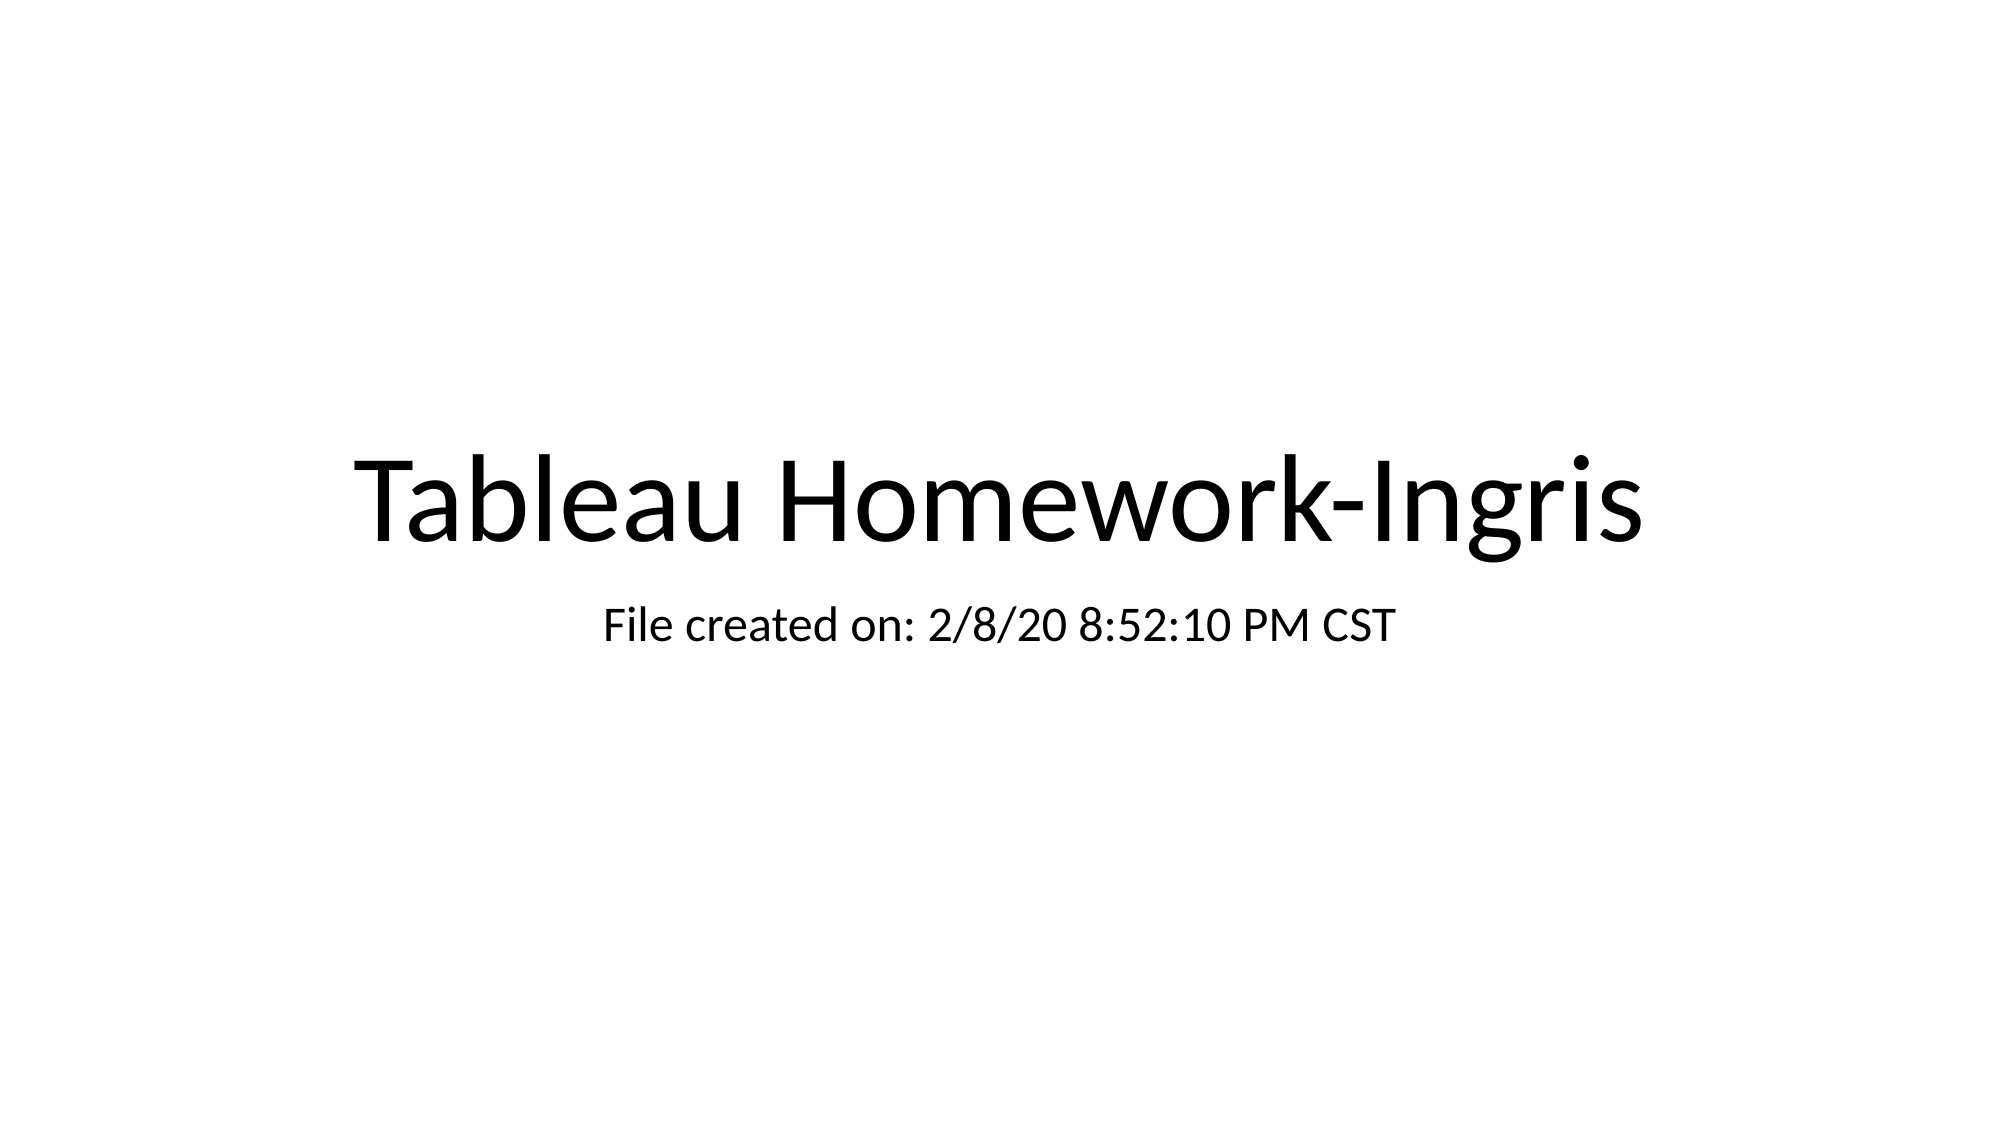

# ﻿Tableau Homework-Ingris
File created on: 2/8/20 8:52:10 PM CST